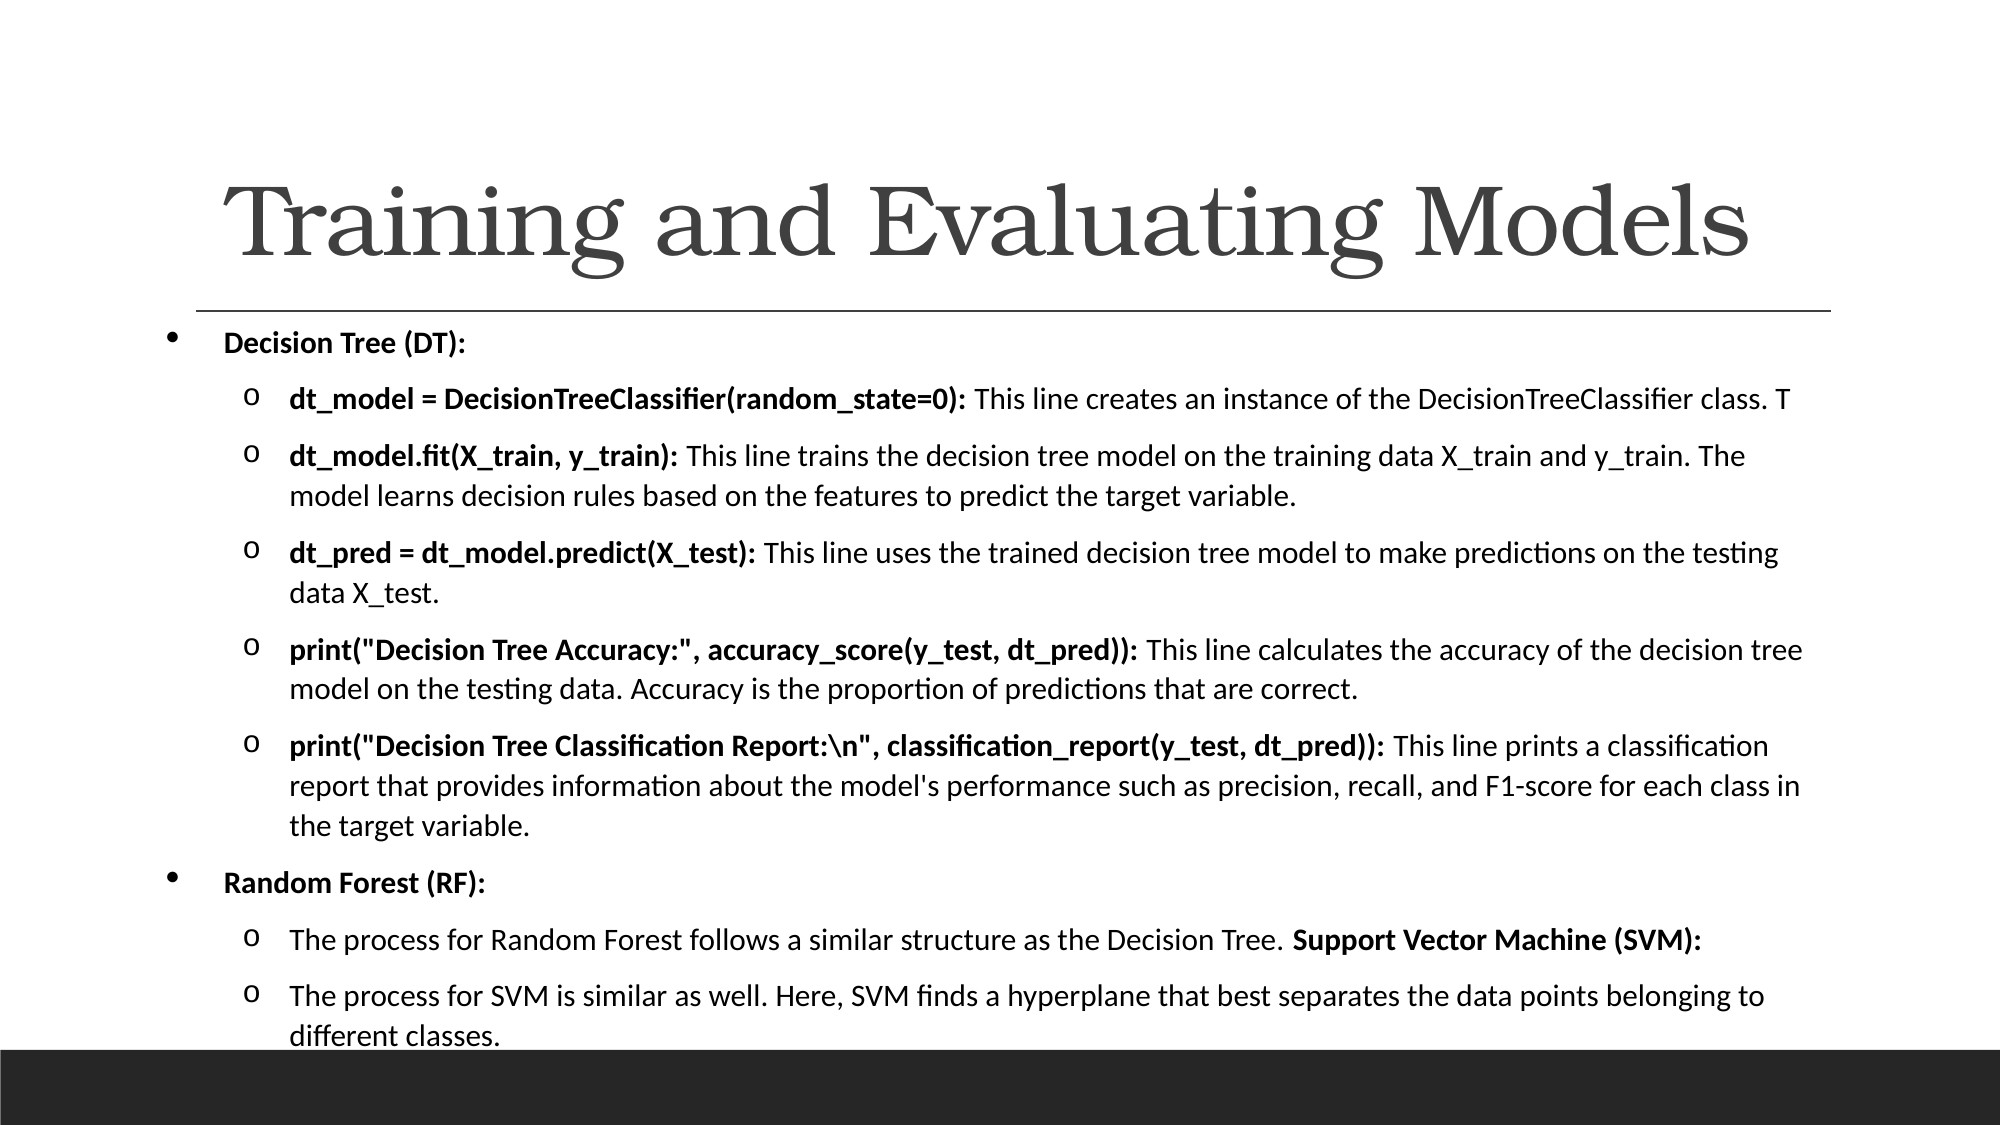

# Training and Evaluating Models
Decision Tree (DT):
dt_model = DecisionTreeClassifier(random_state=0): This line creates an instance of the DecisionTreeClassifier class. T
dt_model.fit(X_train, y_train): This line trains the decision tree model on the training data X_train and y_train. The model learns decision rules based on the features to predict the target variable.
dt_pred = dt_model.predict(X_test): This line uses the trained decision tree model to make predictions on the testing data X_test.
print("Decision Tree Accuracy:", accuracy_score(y_test, dt_pred)): This line calculates the accuracy of the decision tree model on the testing data. Accuracy is the proportion of predictions that are correct.
print("Decision Tree Classification Report:\n", classification_report(y_test, dt_pred)): This line prints a classification report that provides information about the model's performance such as precision, recall, and F1-score for each class in the target variable.
Random Forest (RF):
The process for Random Forest follows a similar structure as the Decision Tree. Support Vector Machine (SVM):
The process for SVM is similar as well. Here, SVM finds a hyperplane that best separates the data points belonging to different classes.